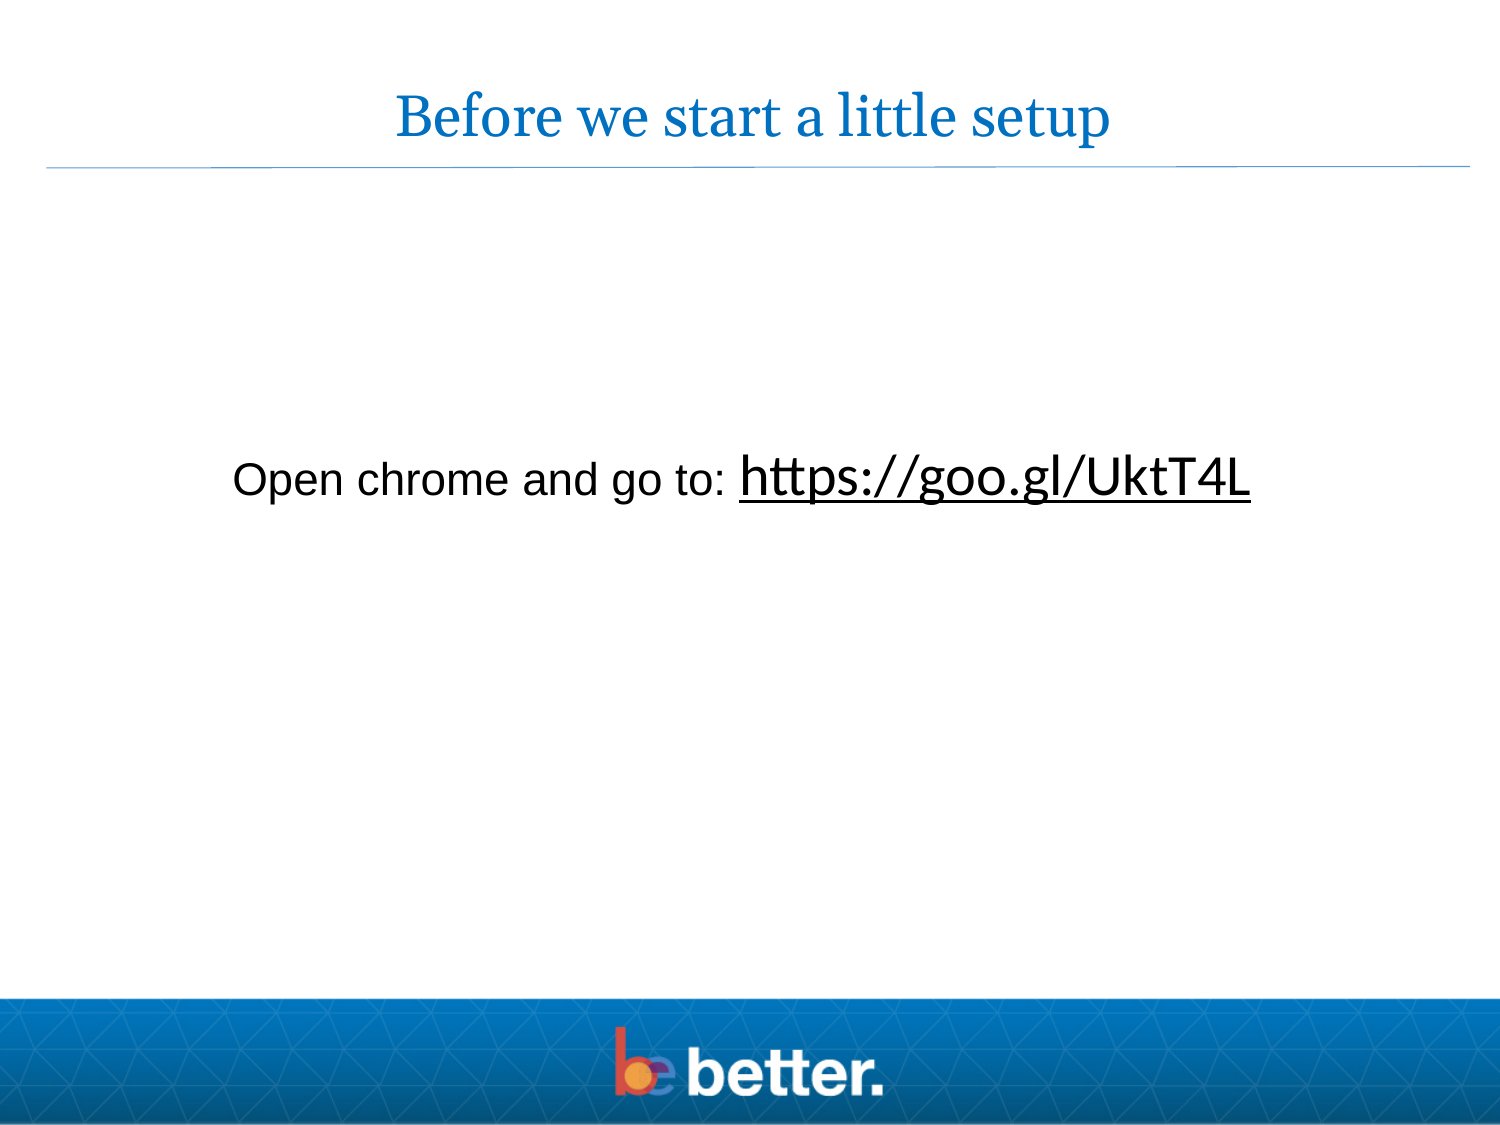

Before we start a little setup
Open chrome and go to: https://goo.gl/UktT4L